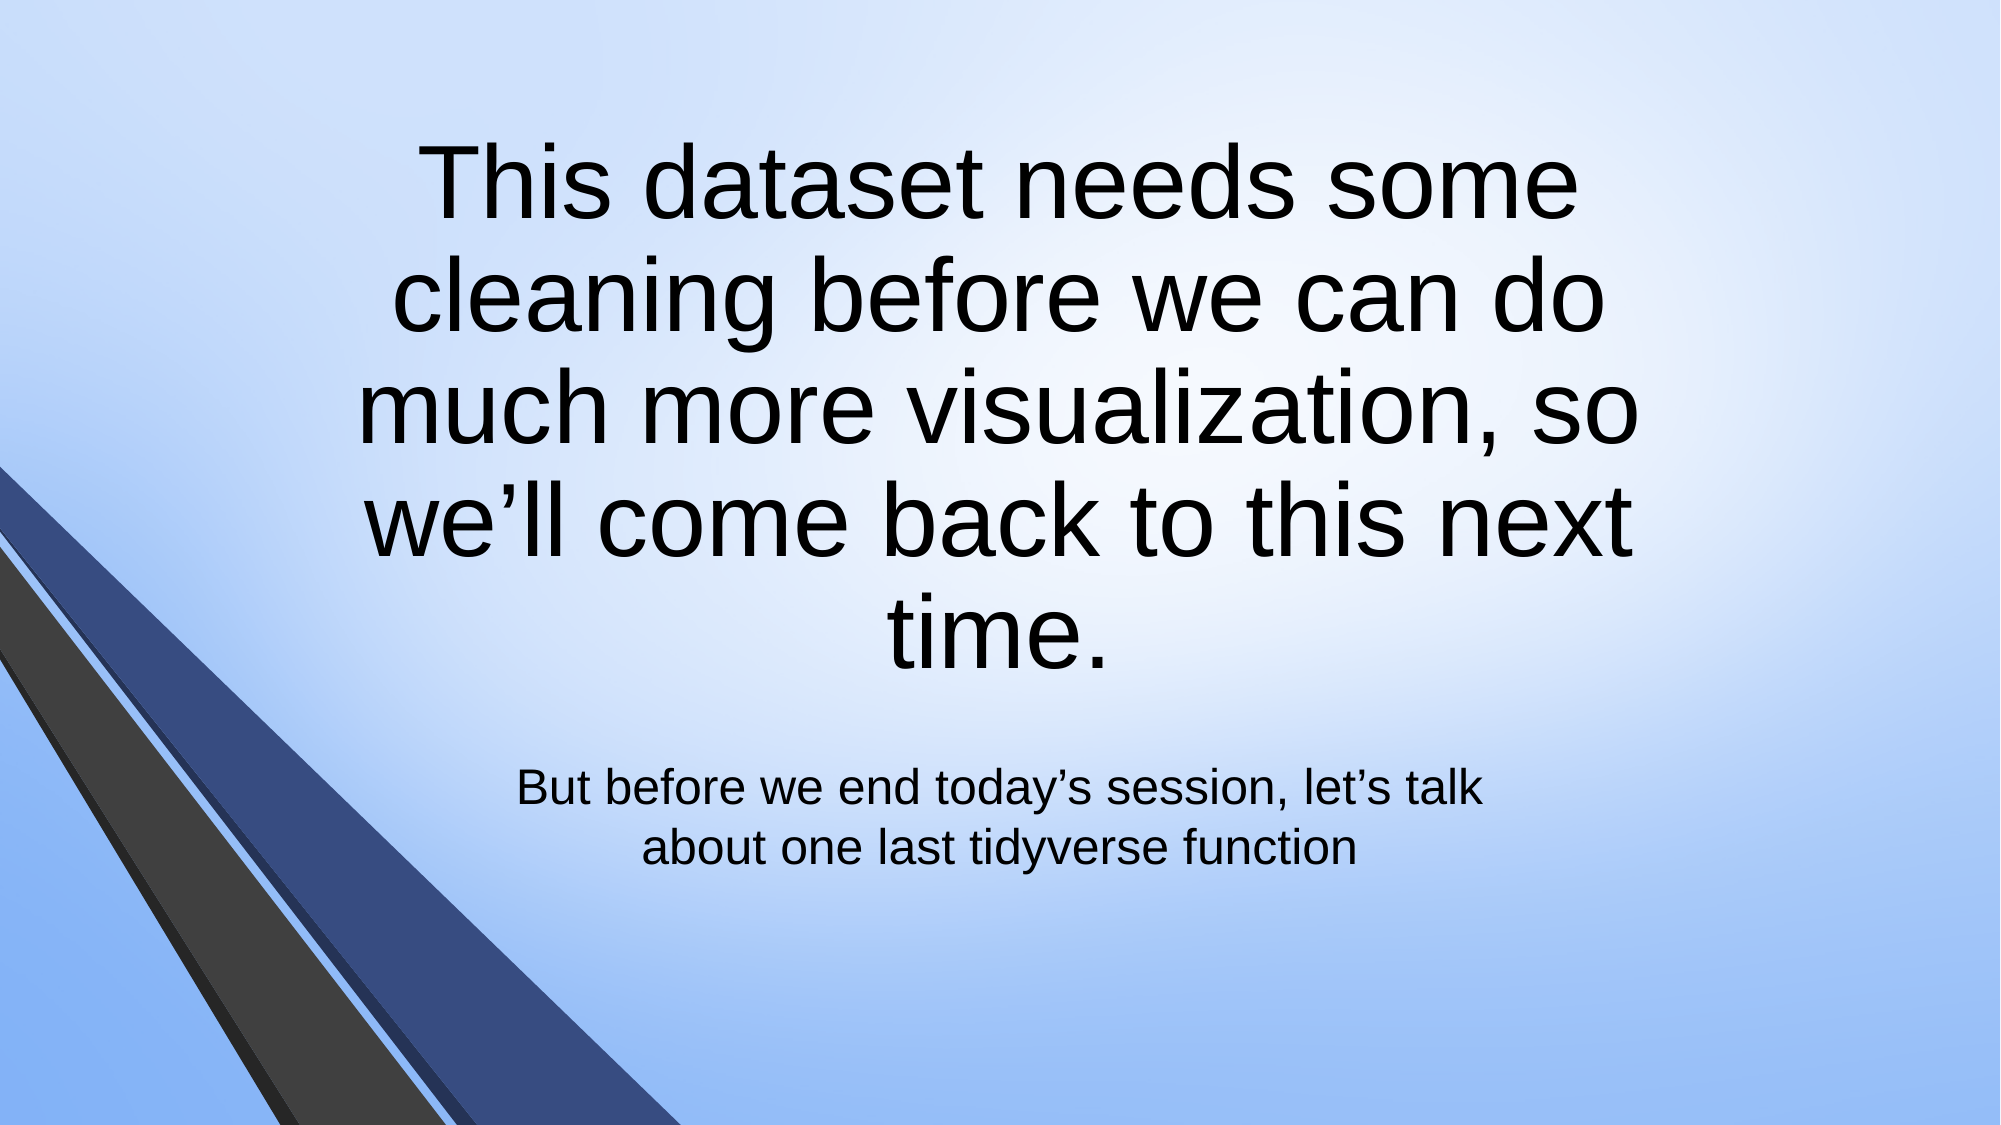

# This dataset needs some cleaning before we can do much more visualization, so we’ll come back to this next time.

But before we end today’s session, let’s talk about one last tidyverse function